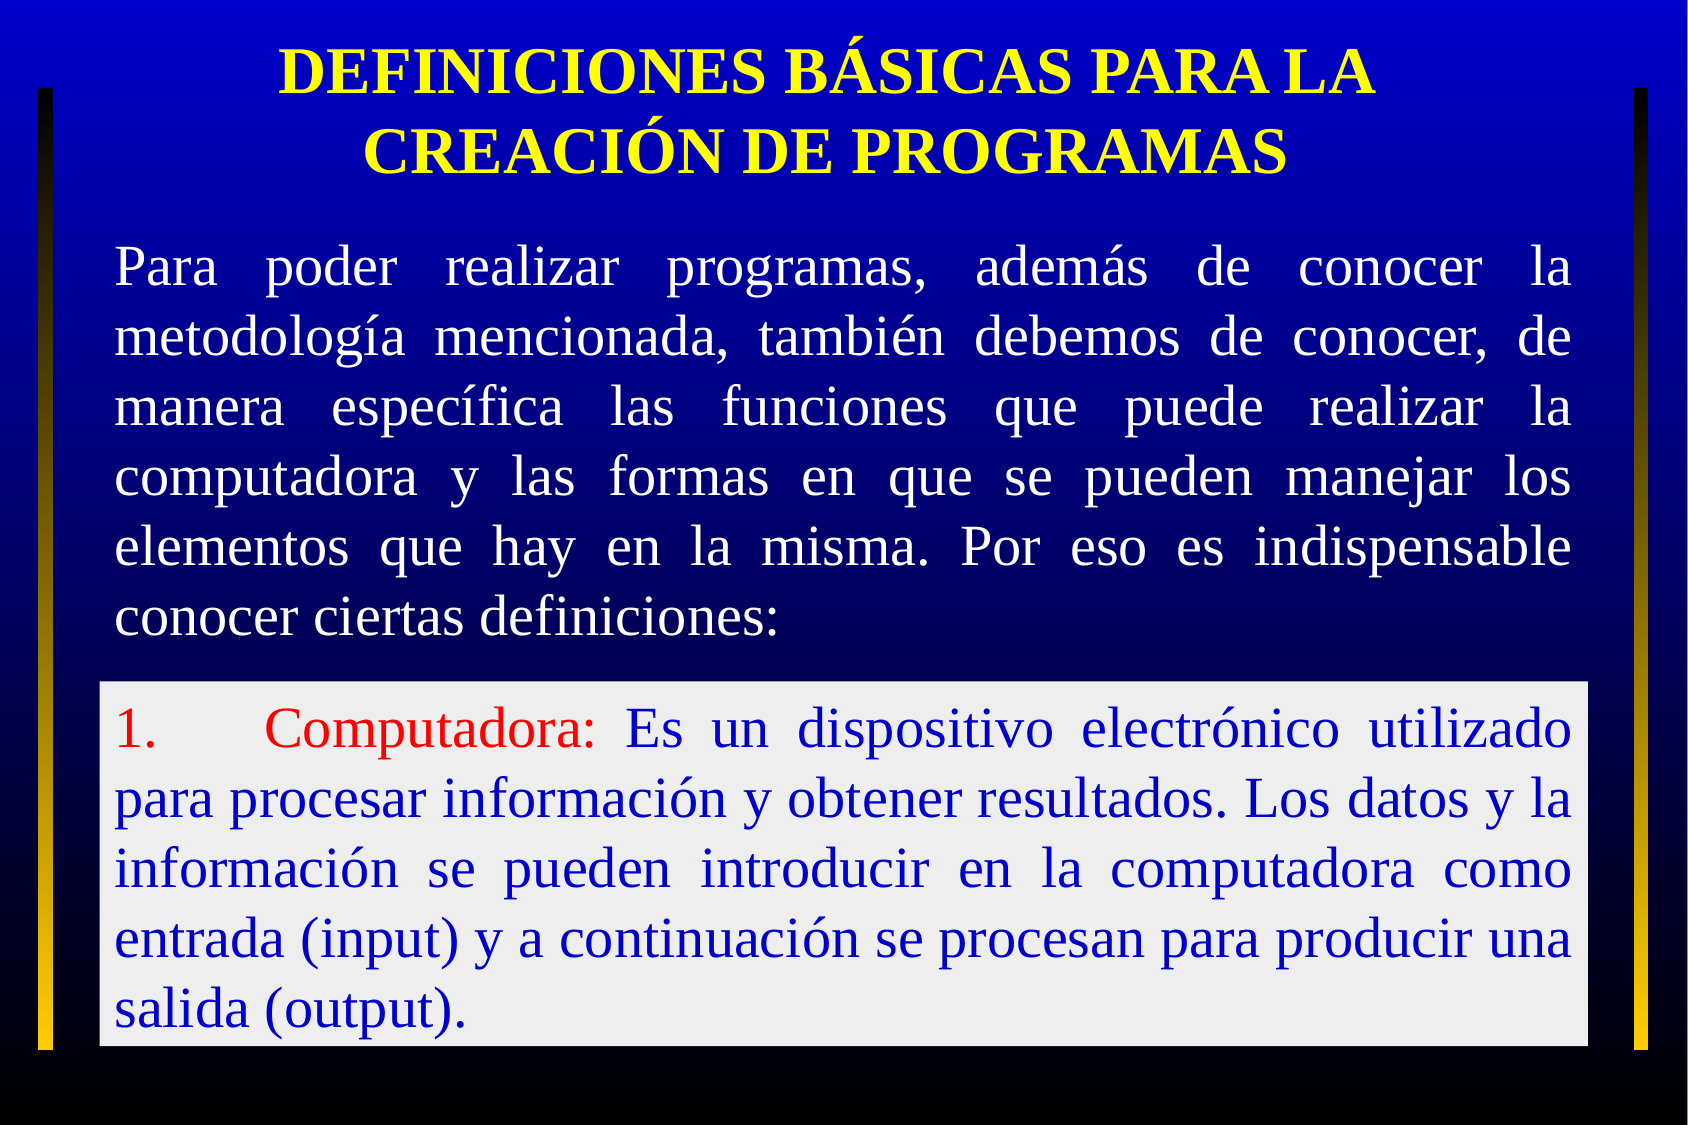

DEFINICIONES BÁSICAS PARA LA CREACIÓN DE PROGRAMAS
Para poder realizar programas, además de conocer la metodología mencionada, también debemos de conocer, de manera específica las funciones que puede realizar la computadora y las formas en que se pueden manejar los elementos que hay en la misma. Por eso es indispensable conocer ciertas definiciones:
1.	Computadora: Es un dispositivo electrónico utilizado para procesar información y obtener resultados. Los datos y la información se pueden introducir en la computadora como entrada (input) y a continuación se procesan para producir una salida (output).